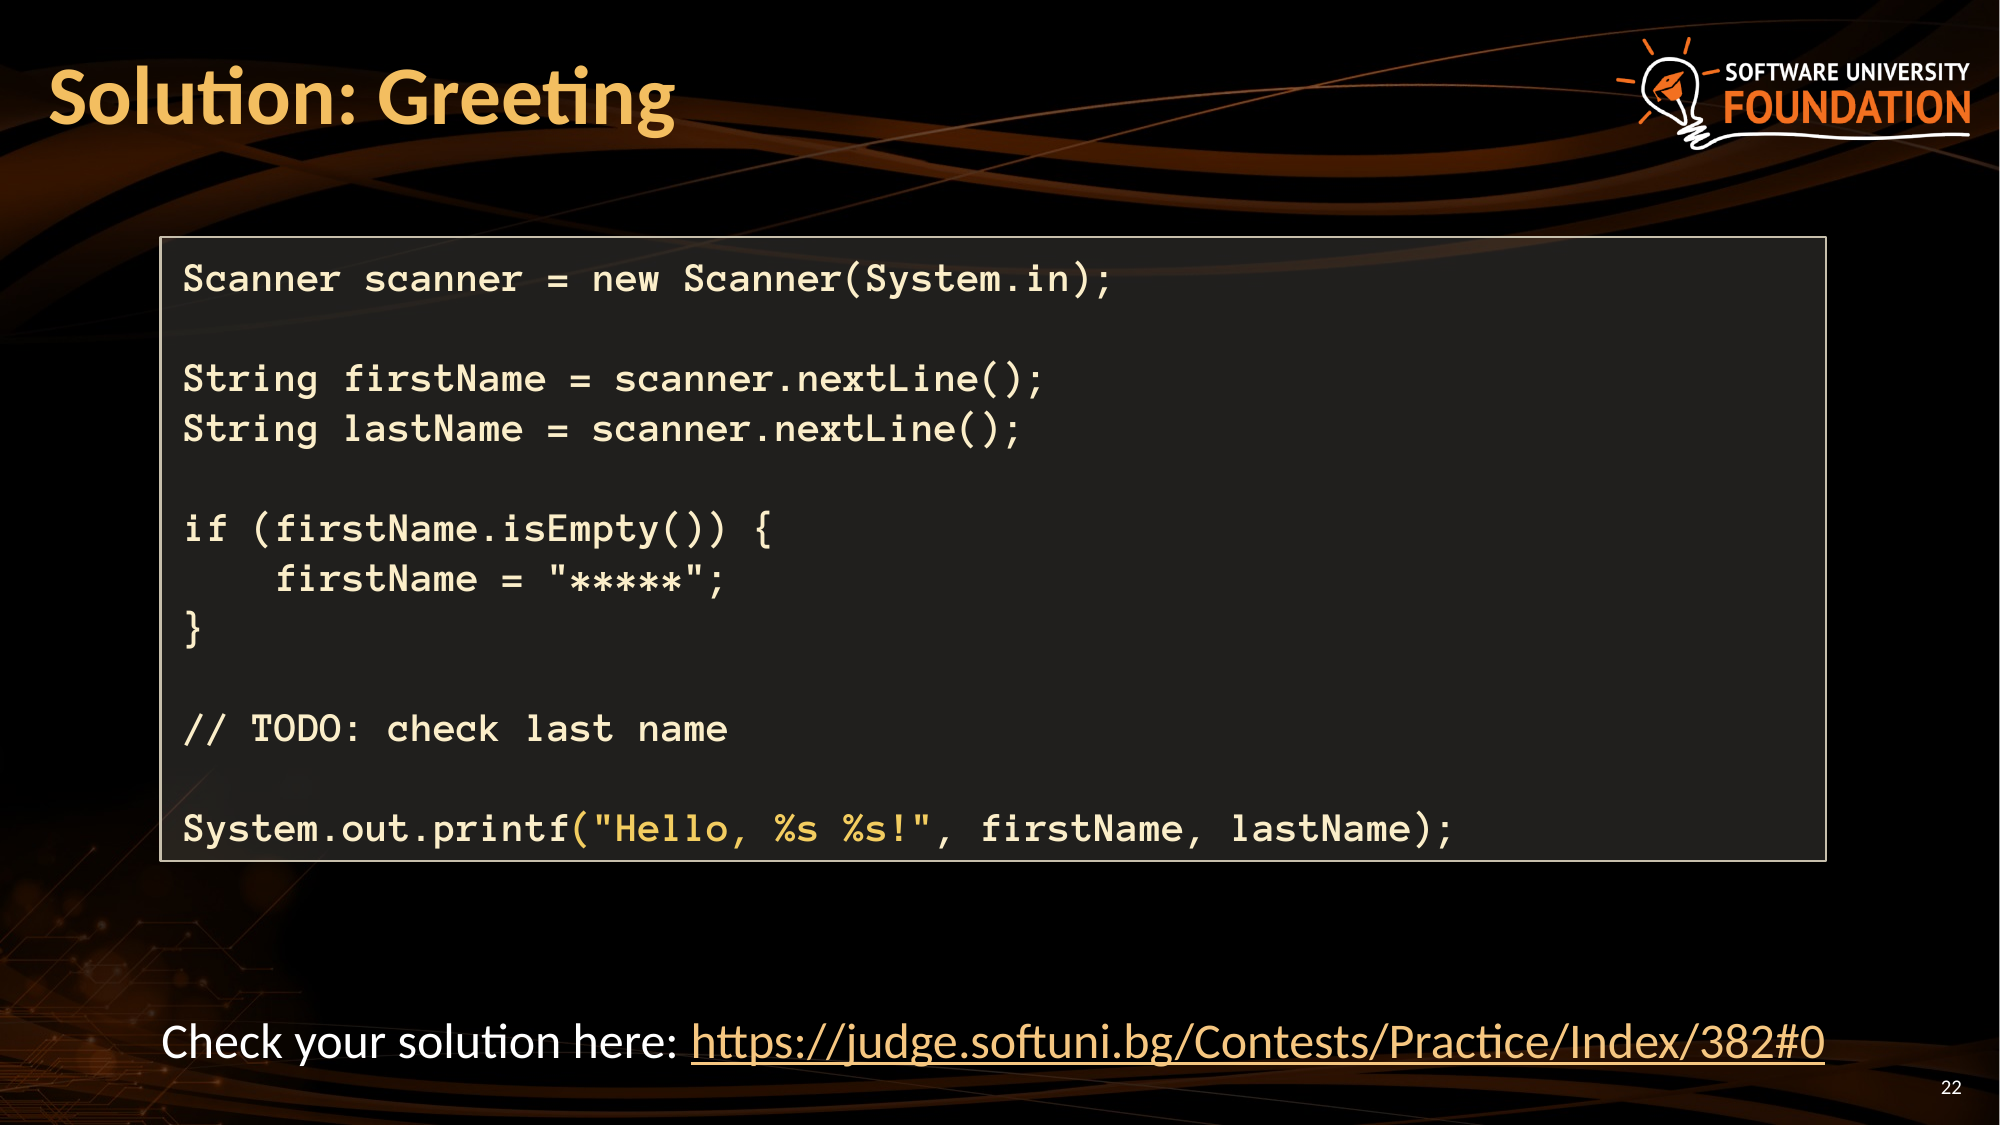

# Solution: Greeting
Scanner scanner = new Scanner(System.in);
String firstName = scanner.nextLine();
String lastName = scanner.nextLine();
if (firstName.isEmpty()) {
    firstName = "*****";
}
// TODO: check last name
System.out.printf("Hello, %s %s!", firstName, lastName);
Check your solution here: https://judge.softuni.bg/Contests/Practice/Index/382#0
22